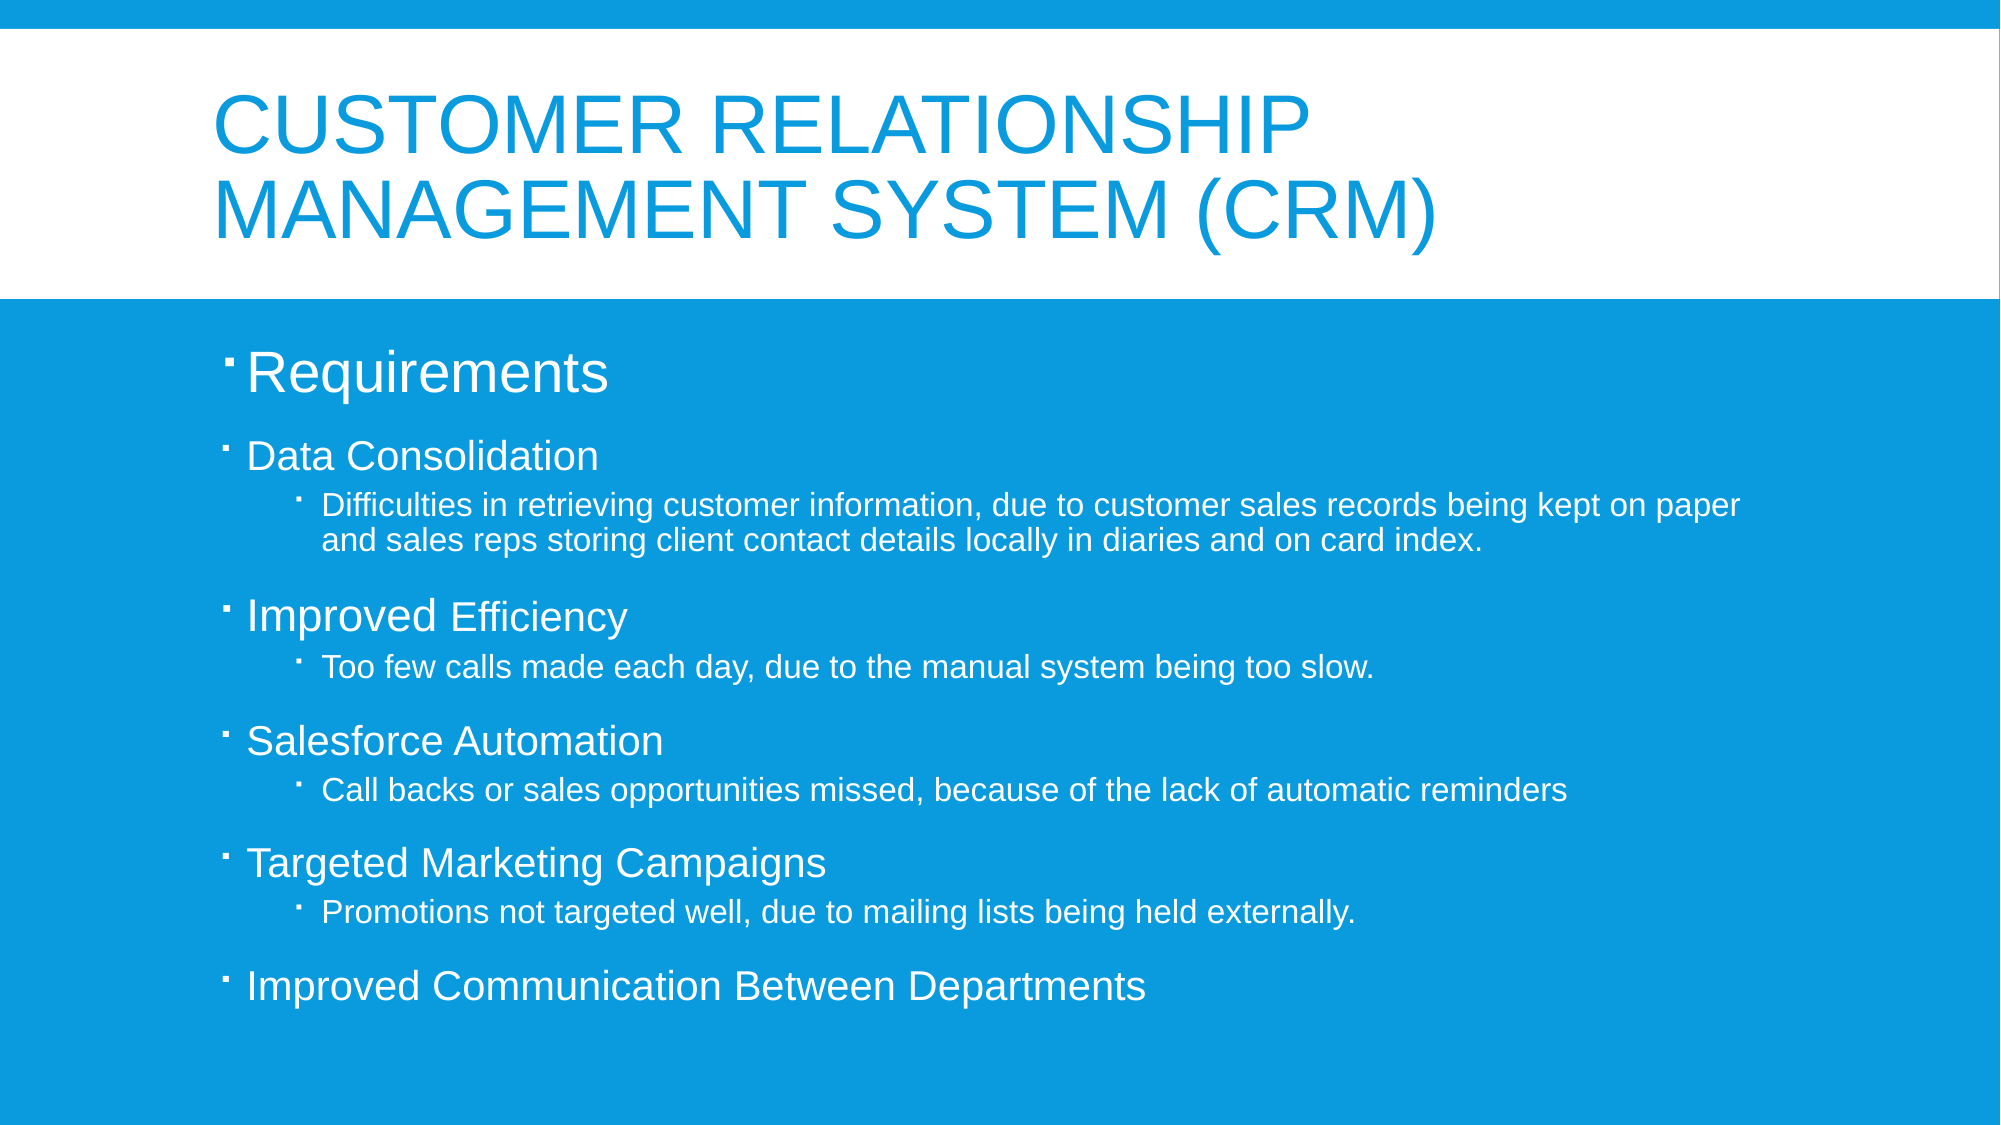

# Customer Relationship Management system (CRM)
Requirements
Data Consolidation
Difficulties in retrieving customer information, due to customer sales records being kept on paper and sales reps storing client contact details locally in diaries and on card index.
Improved Efficiency
Too few calls made each day, due to the manual system being too slow.
Salesforce Automation
Call backs or sales opportunities missed, because of the lack of automatic reminders
Targeted Marketing Campaigns
Promotions not targeted well, due to mailing lists being held externally.
Improved Communication Between Departments